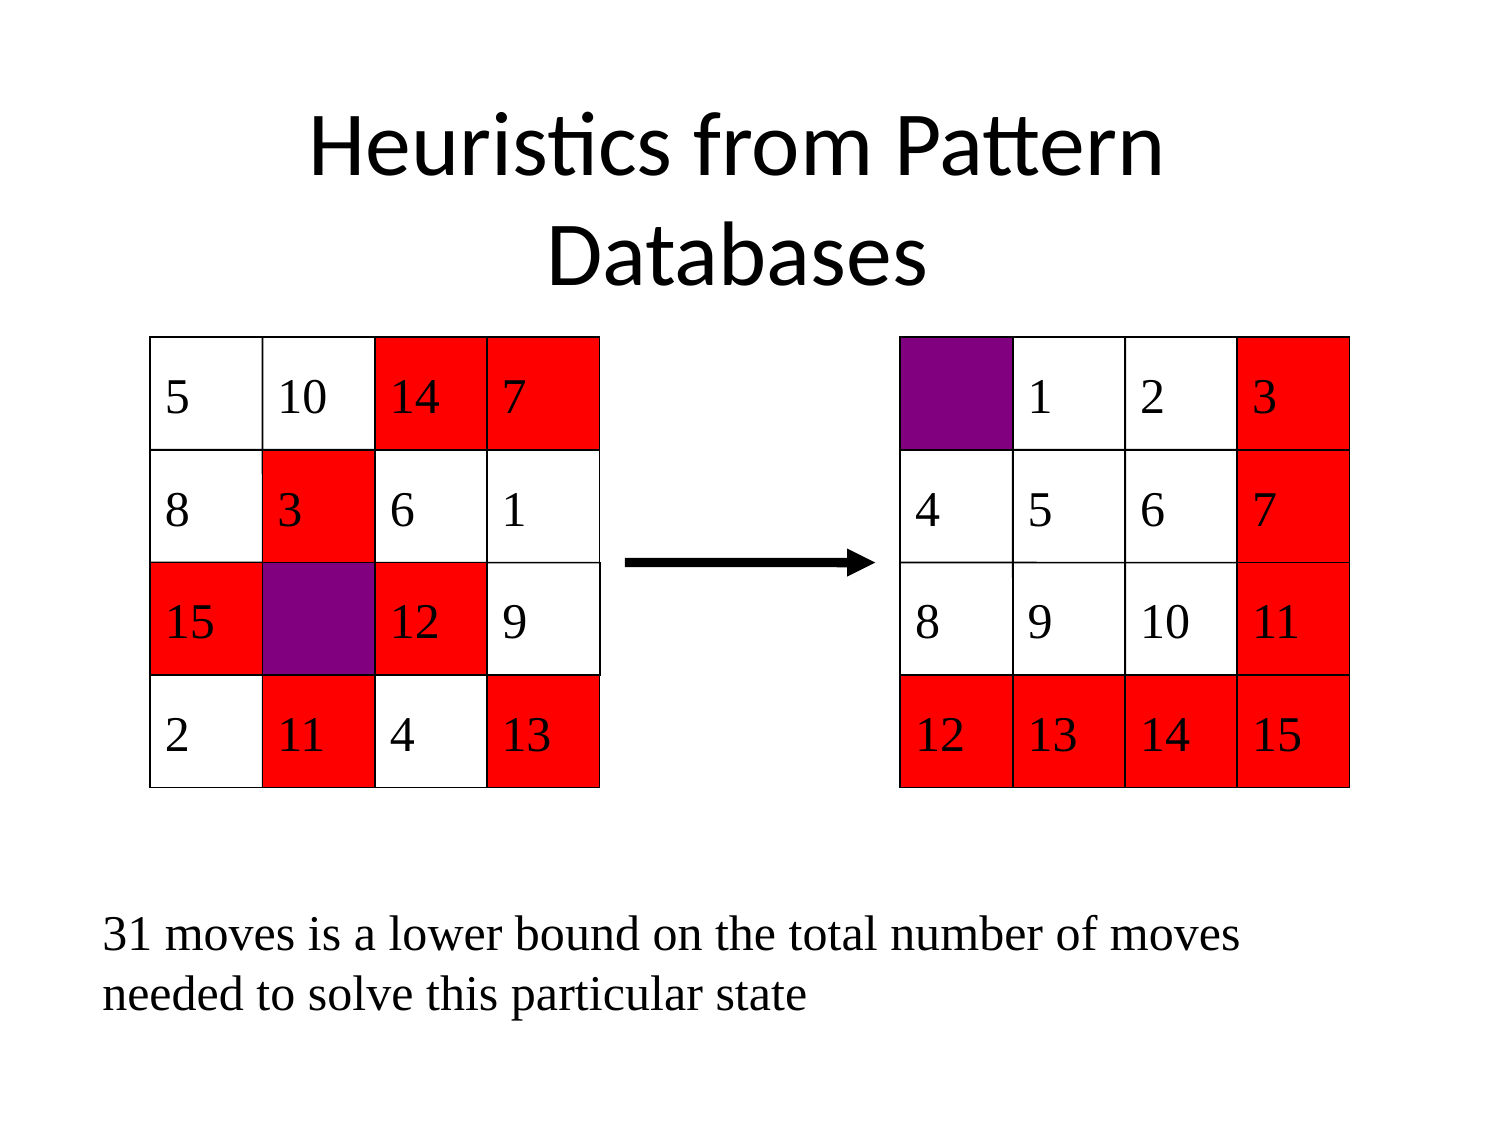

# Heuristics from Pattern Databases

5

10

14

7

1

2

3

8
3
6
1

4
5
6
7

15

12
9

8
9
10
11

2
11
4
13

12
13
14
15

31 moves is a lower bound on the total number of moves needed to solve this particular state